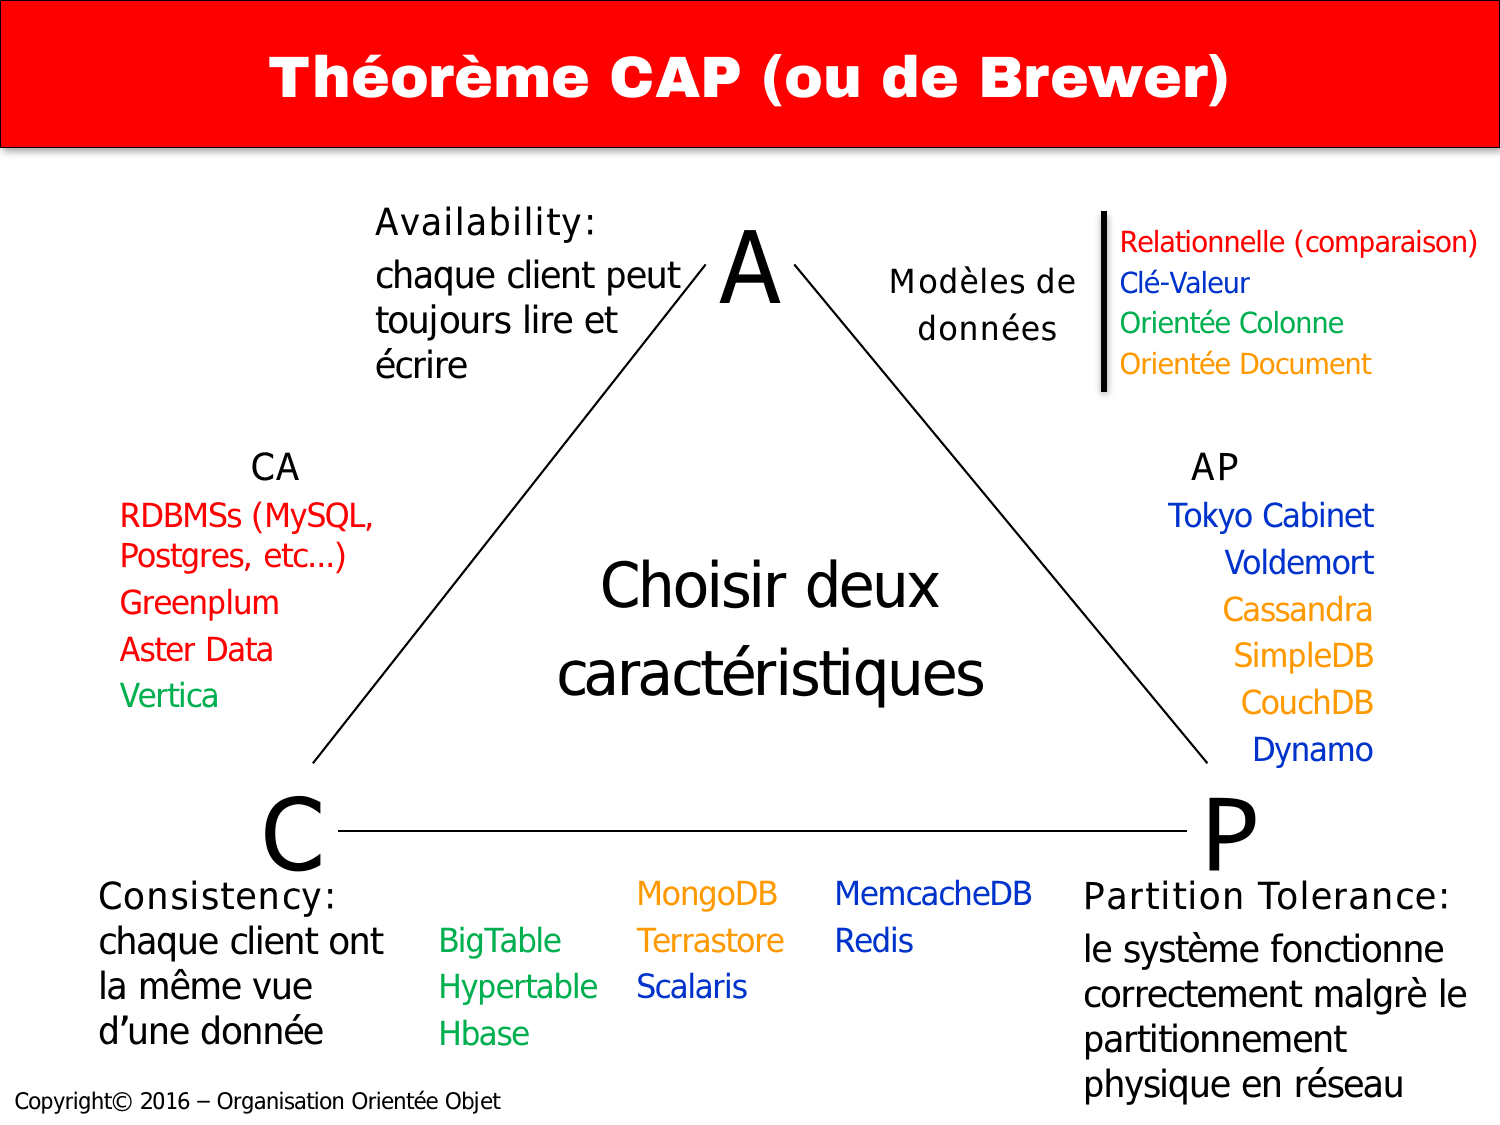

# Théorème CAP (ou de Brewer)
Availability:
chaque client peut toujours lire et écrire
A
P
C
Partition Tolerance:
le système fonctionne correctement malgrè le partitionnement physique en réseau
Consistency: chaque client ont la même vue d’une donnée
Choisir deux
caractéristiques
CA
RDBMSs (MySQL, Postgres, etc…)
Greenplum
Aster Data
Vertica
AP
Tokyo Cabinet
Voldemort
Cassandra
SimpleDB
CouchDB
Dynamo

BigTable
Hypertable
Hbase

CP
MongoDB
Terrastore
Scalaris

Berkeley DB
MemcacheDB
Redis

Relationnelle (comparaison)
Clé-Valeur
Orientée Colonne
Orientée Document
Modèles de
données